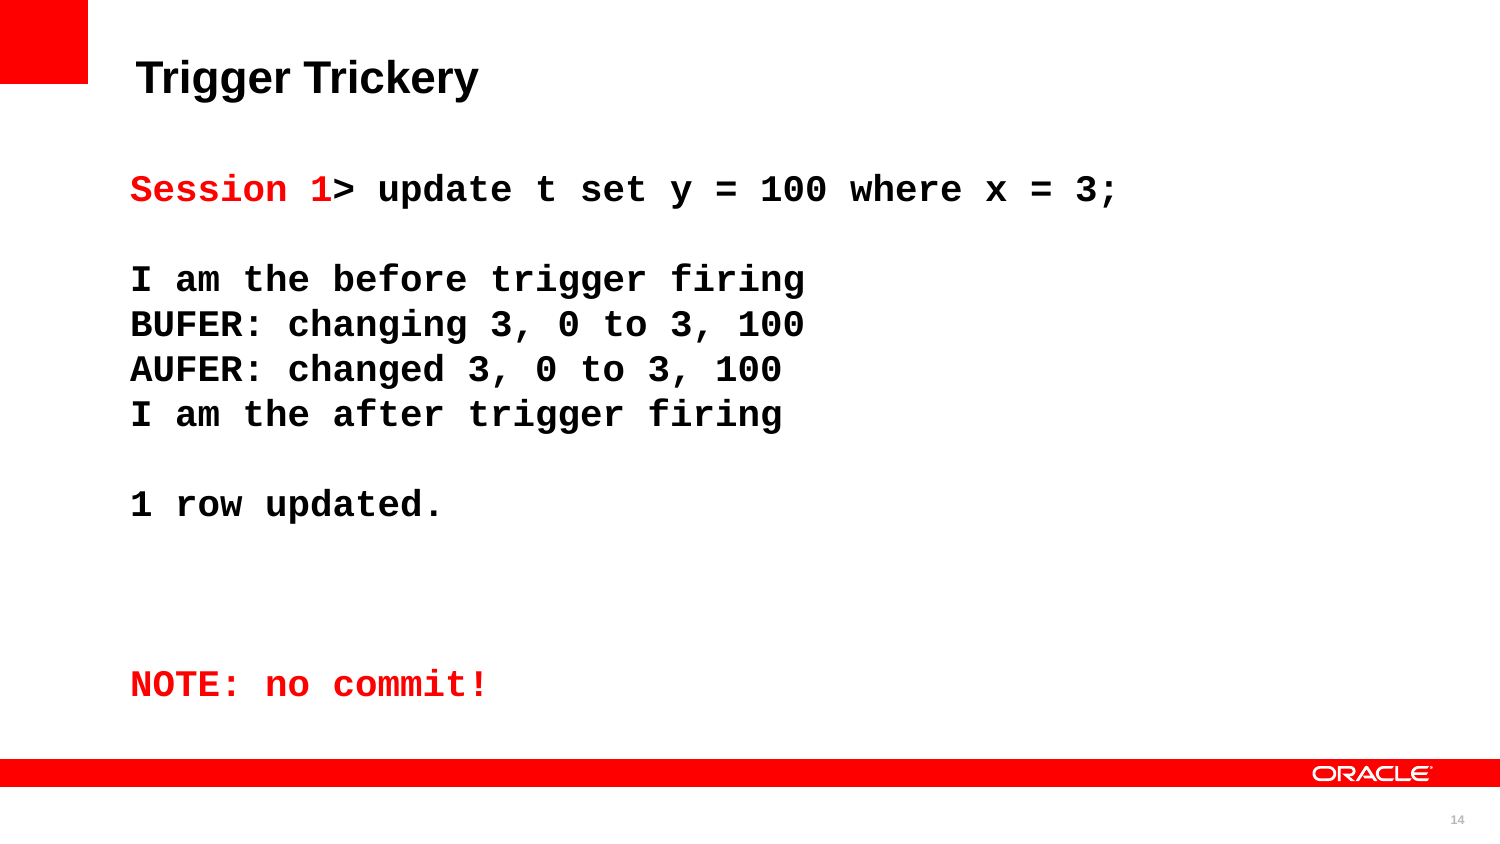

Trigger Trickery
Session 1> update t set y = 100 where x = 3;

I am the before trigger firing
BUFER: changing 3, 0 to 3, 100
AUFER: changed 3, 0 to 3, 100
I am the after trigger firing

1 row updated.

NOTE: no commit!